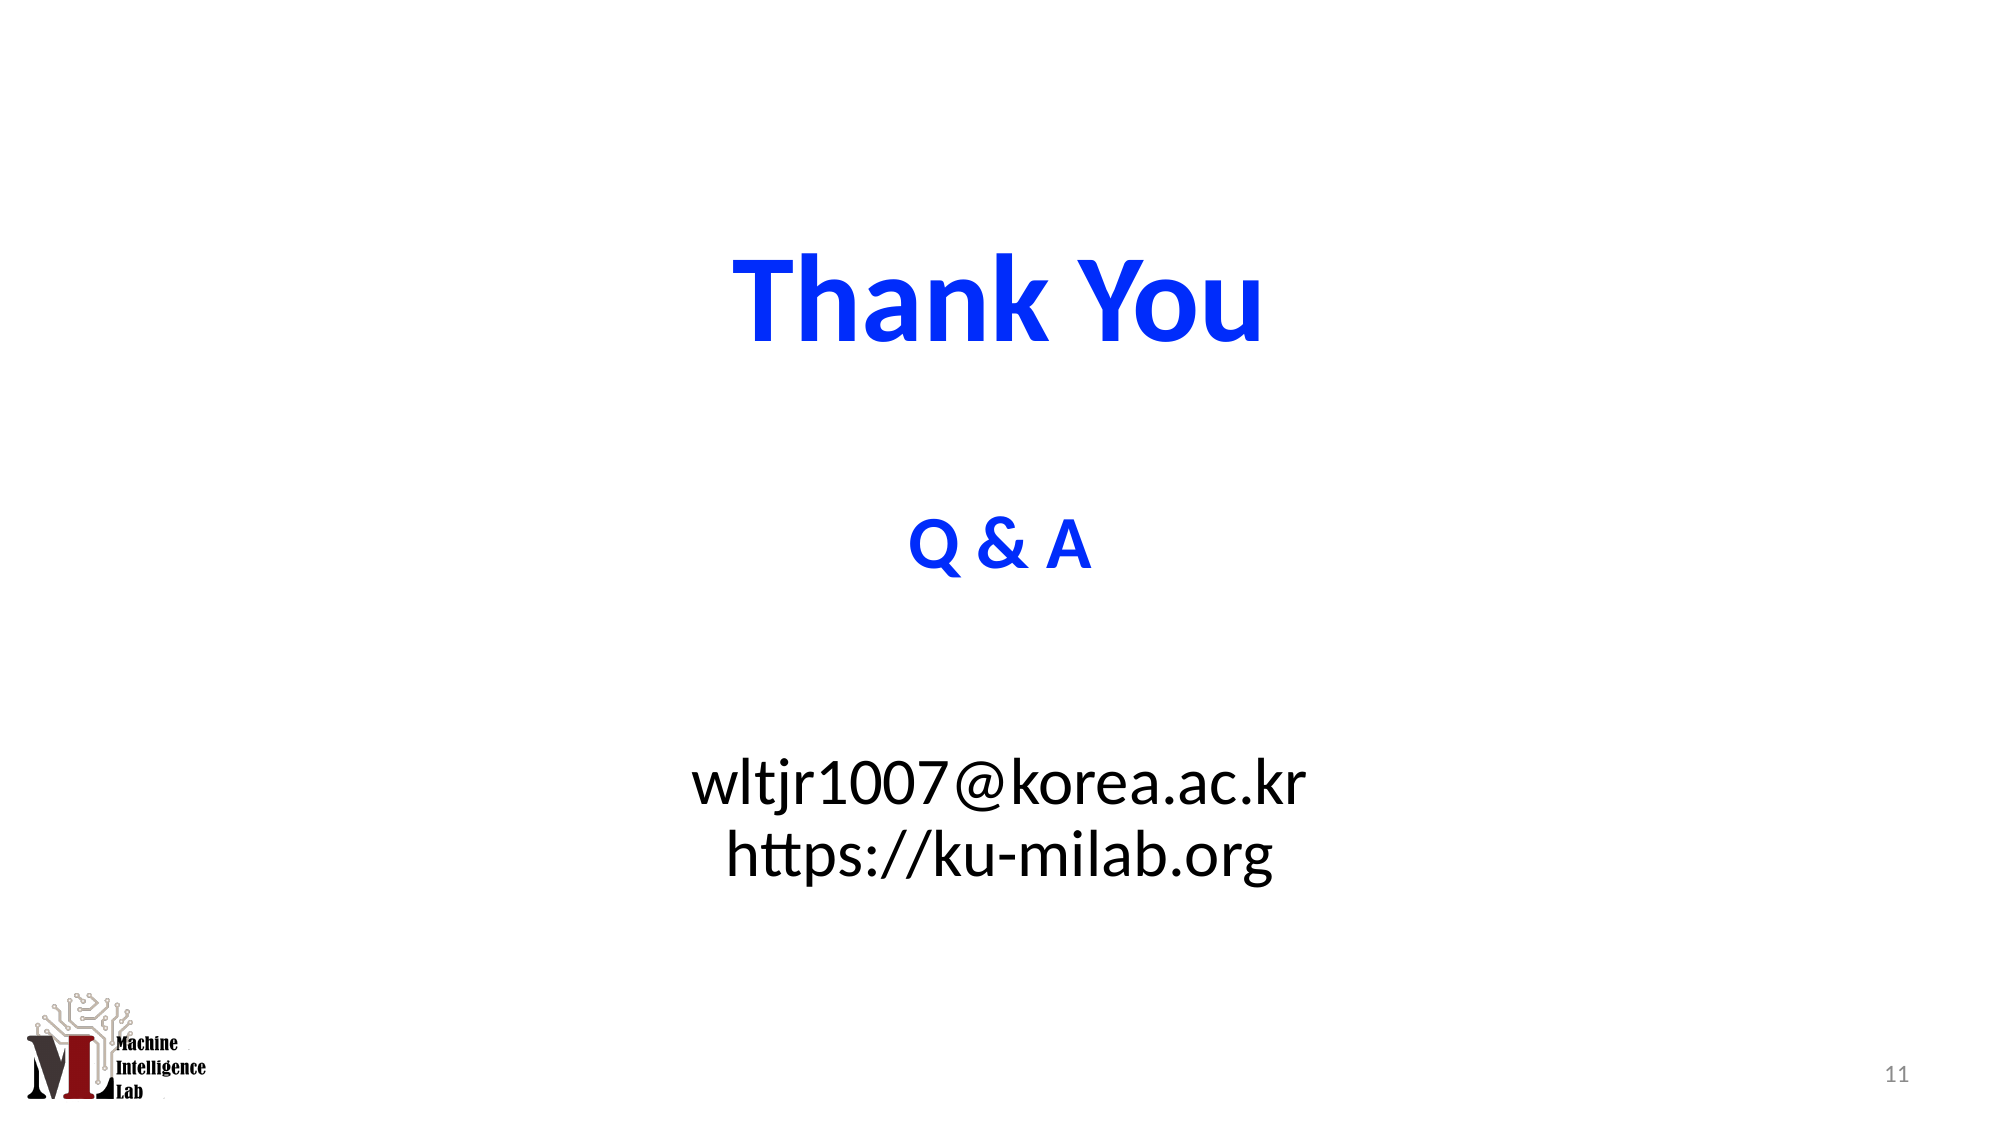

11
# Thank You Q & A wltjr1007@korea.ac.kr https://ku-milab.org